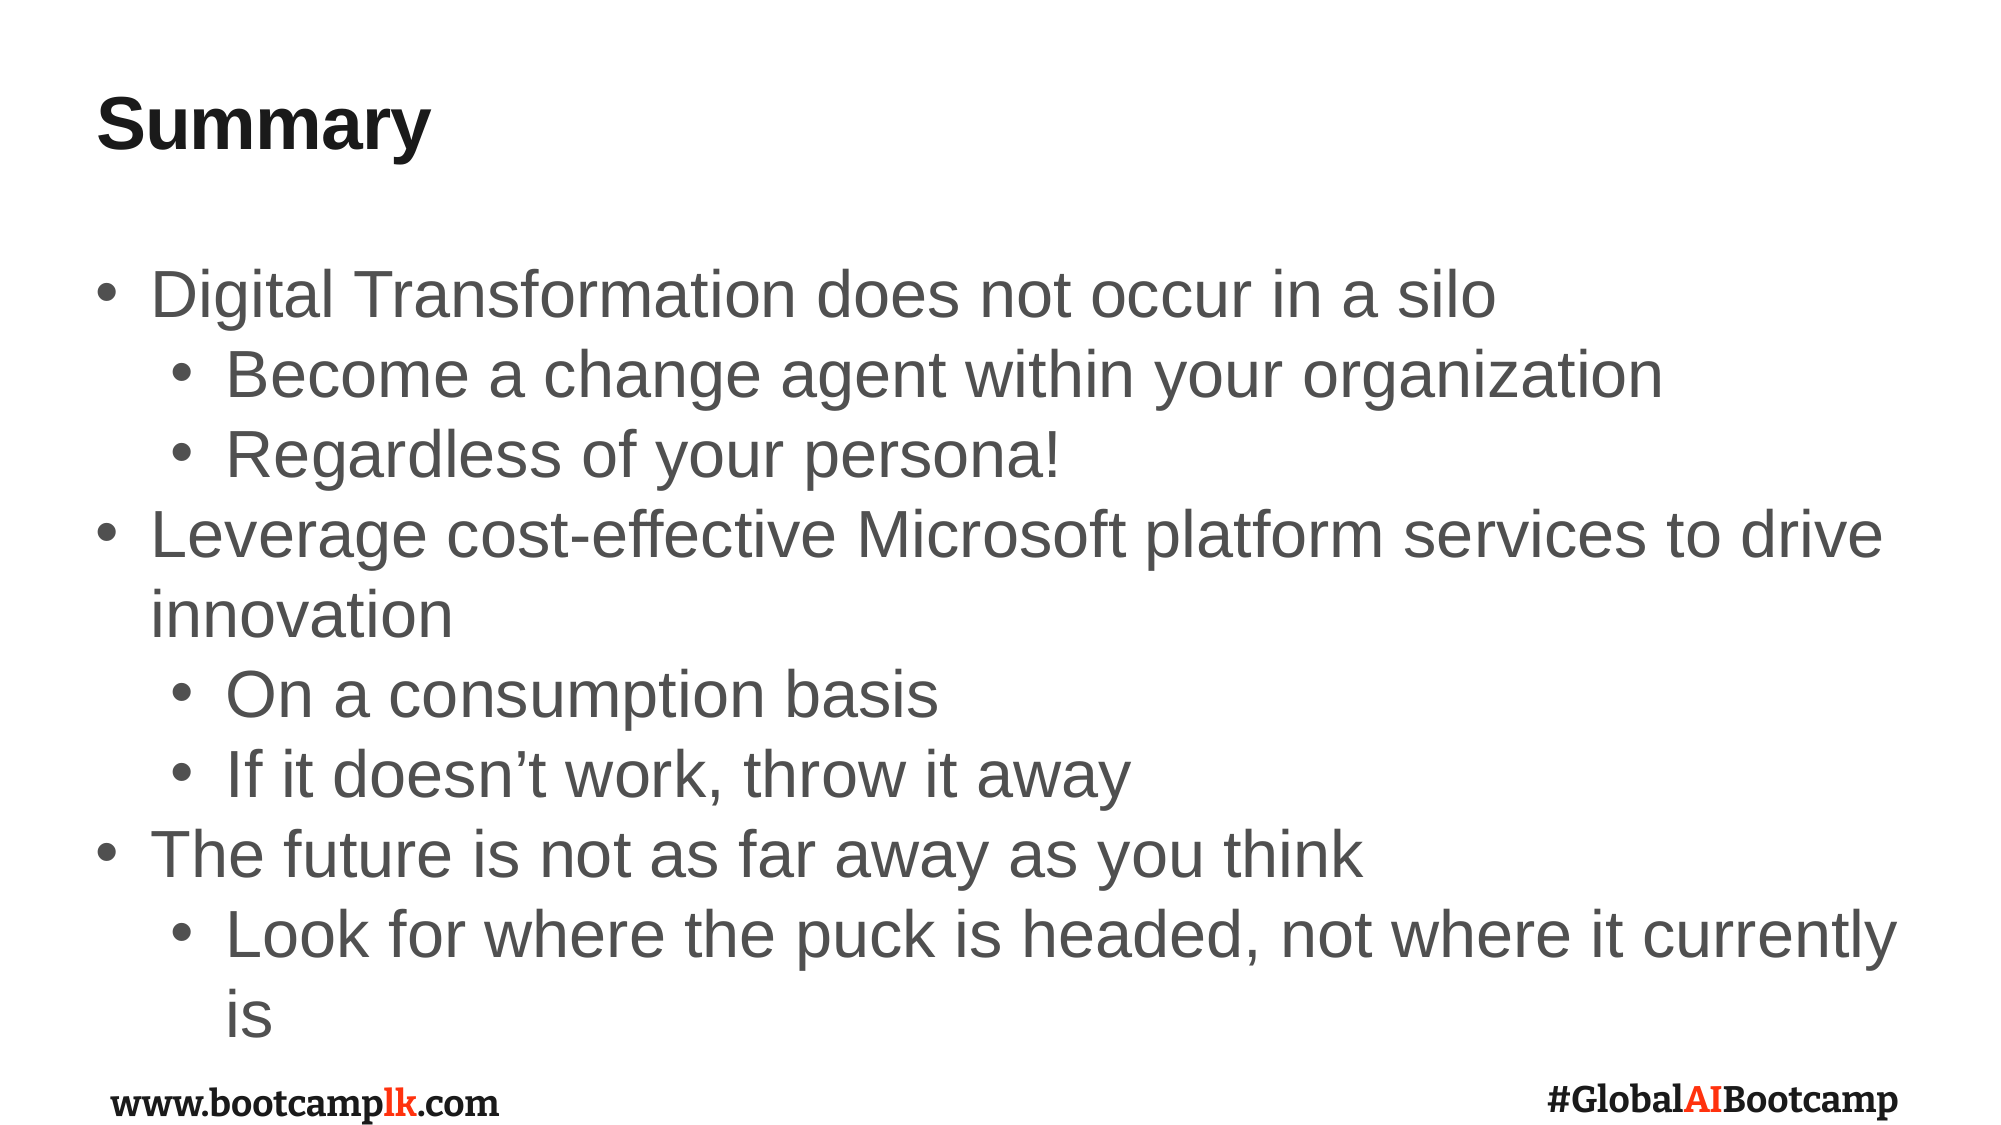

Summary
# Summary

Digital Transformation does not occur in a silo
Become a change agent within your organization
Regardless of your persona!
Leverage cost-effective Microsoft platform services to drive innovation
On a consumption basis
If it doesn’t work, throw it away
The future is not as far away as you think
Look for where the puck is headed, not where it currently is